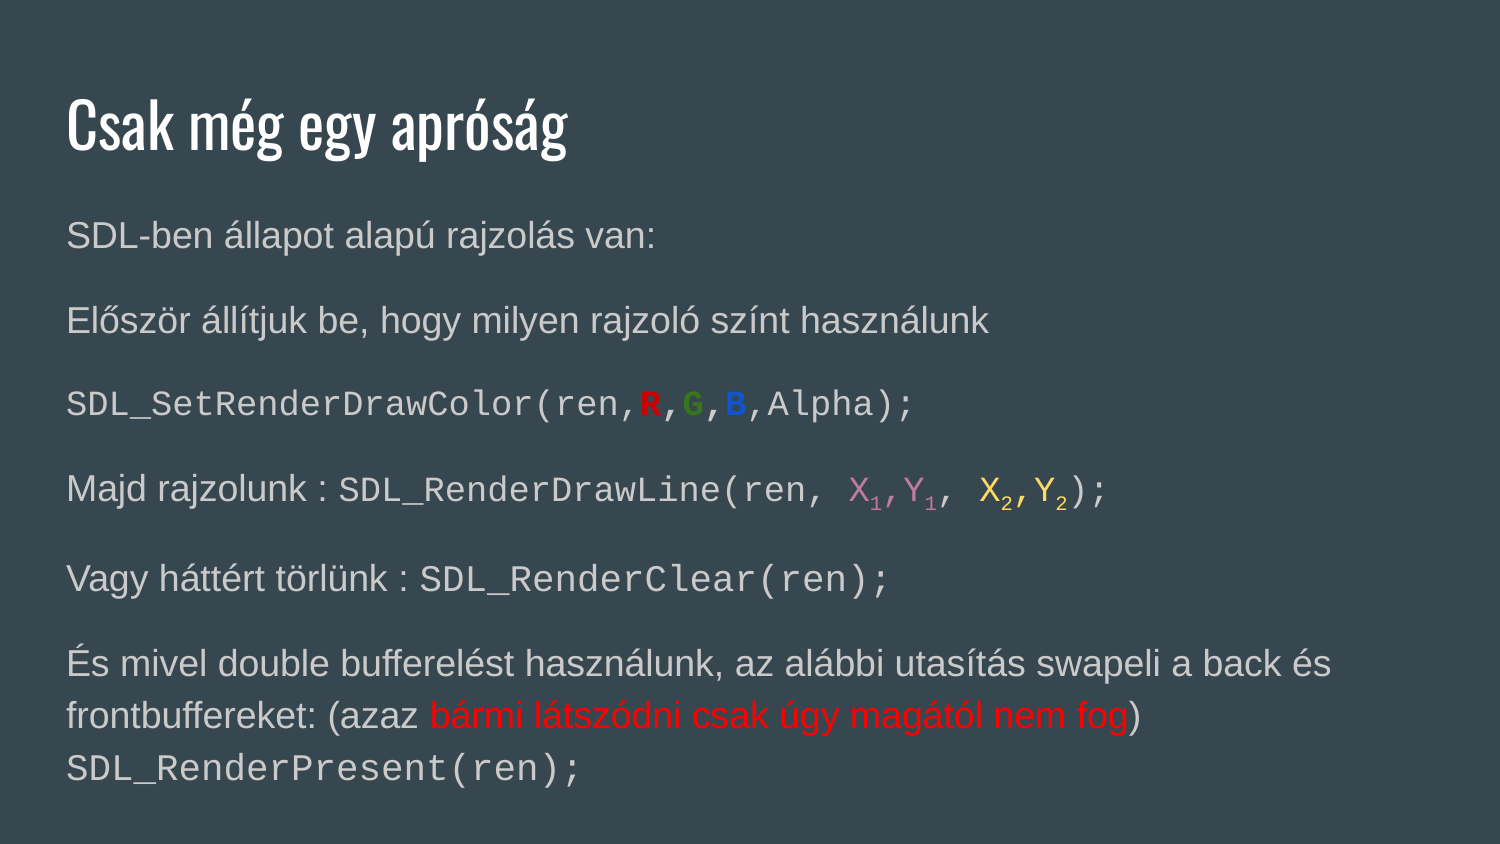

# Csak még egy apróság
SDL-ben állapot alapú rajzolás van:
Először állítjuk be, hogy milyen rajzoló színt használunk
SDL_SetRenderDrawColor(ren,R,G,B,Alpha);
Majd rajzolunk : SDL_RenderDrawLine(ren, X1,Y1, X2,Y2);
Vagy háttért törlünk : SDL_RenderClear(ren);
És mivel double bufferelést használunk, az alábbi utasítás swapeli a back és frontbuffereket: (azaz bármi látszódni csak úgy magától nem fog)
SDL_RenderPresent(ren);